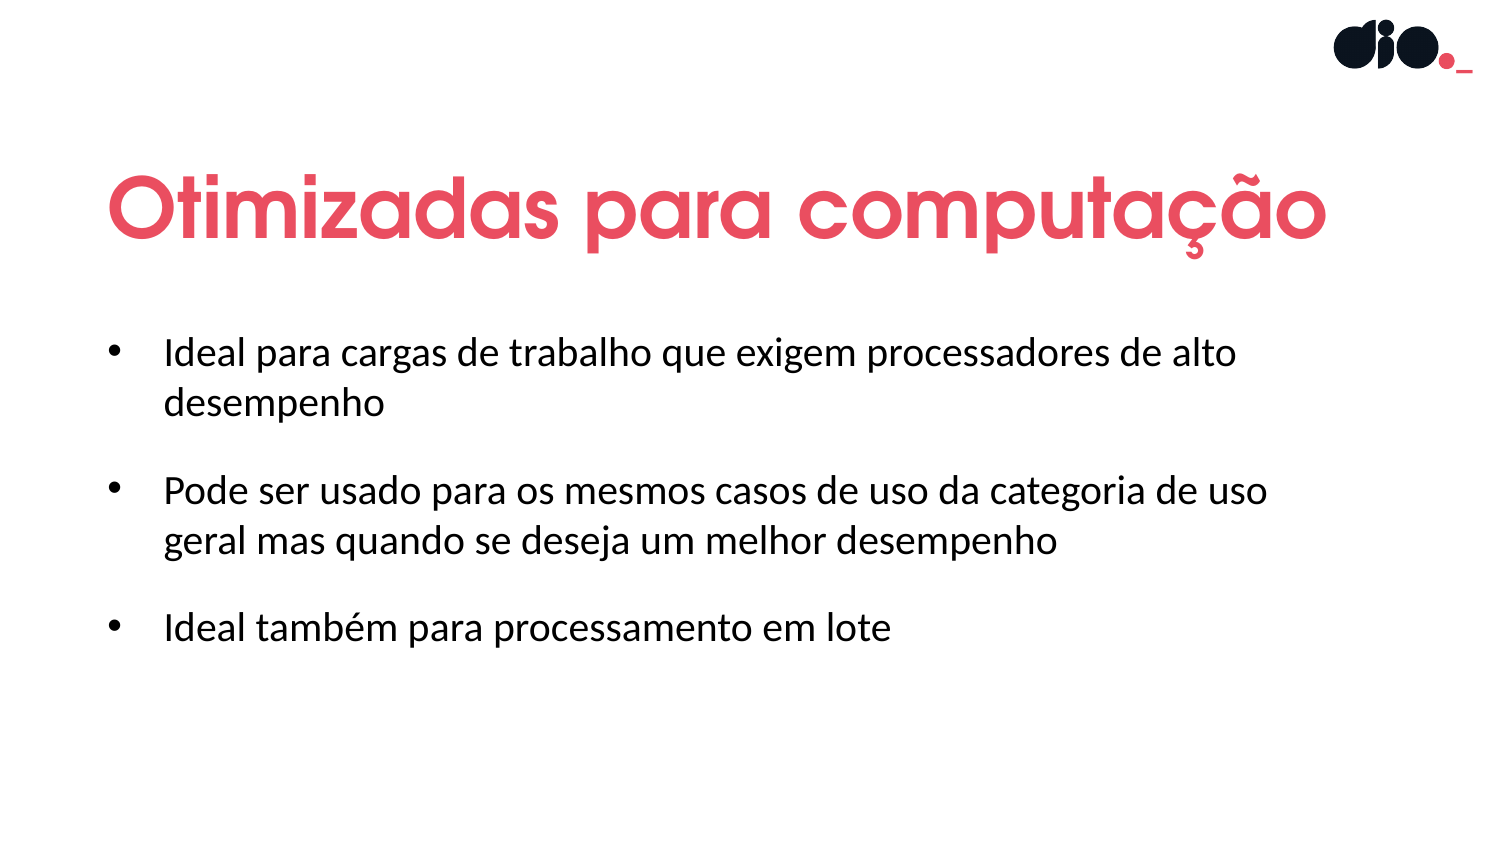

Otimizadas para computação
Ideal para cargas de trabalho que exigem processadores de alto desempenho
Pode ser usado para os mesmos casos de uso da categoria de uso geral mas quando se deseja um melhor desempenho
Ideal também para processamento em lote